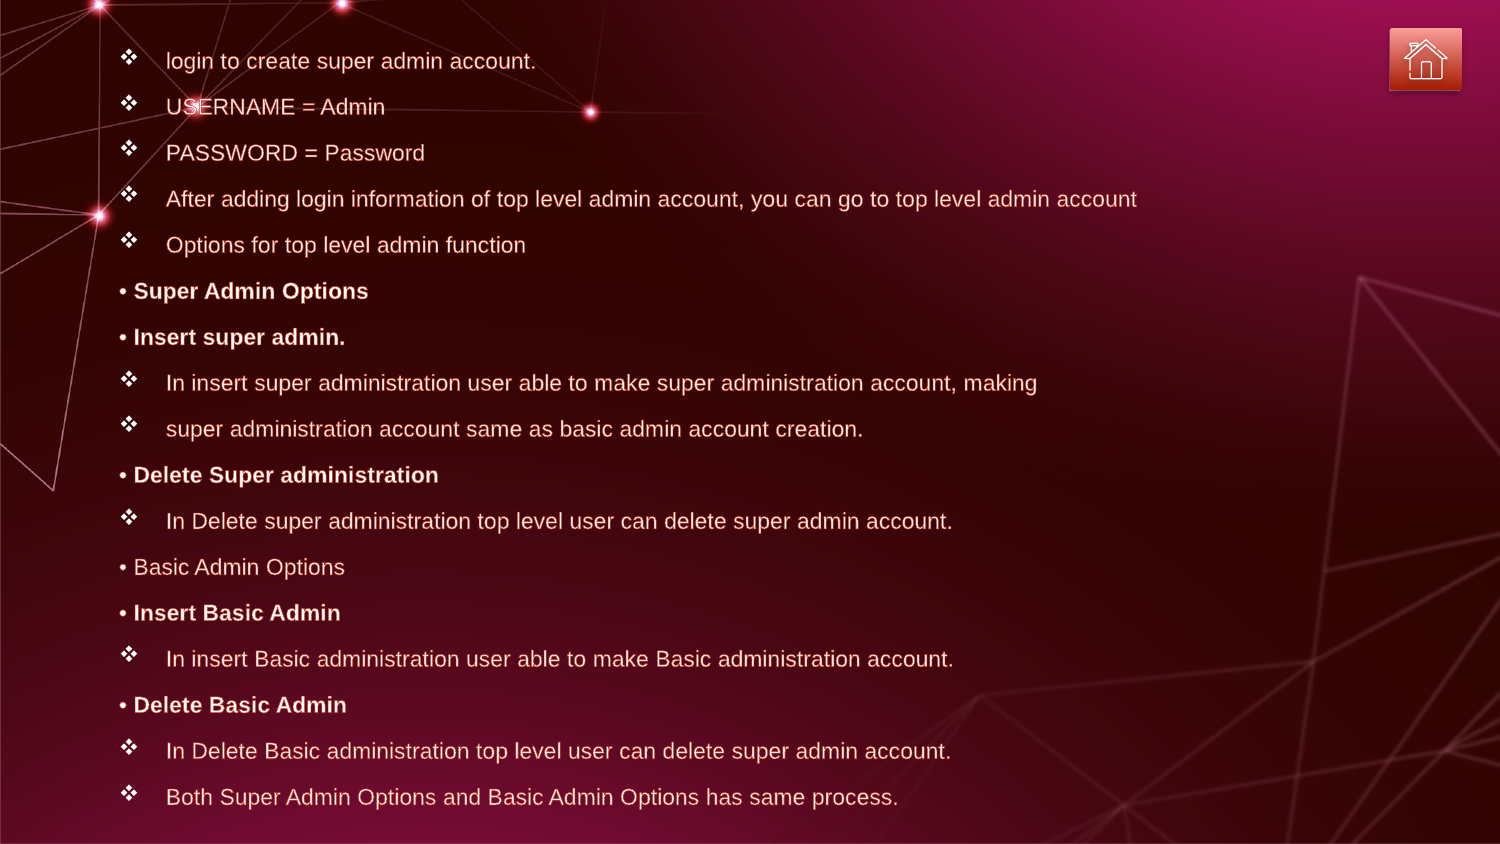

login to create super admin account.
USERNAME = Admin
PASSWORD = Password
After adding login information of top level admin account, you can go to top level admin account
Options for top level admin function
• Super Admin Options
• Insert super admin.
In insert super administration user able to make super administration account, making
super administration account same as basic admin account creation.
• Delete Super administration
In Delete super administration top level user can delete super admin account.
• Basic Admin Options
• Insert Basic Admin
In insert Basic administration user able to make Basic administration account.
• Delete Basic Admin
In Delete Basic administration top level user can delete super admin account.
Both Super Admin Options and Basic Admin Options has same process.